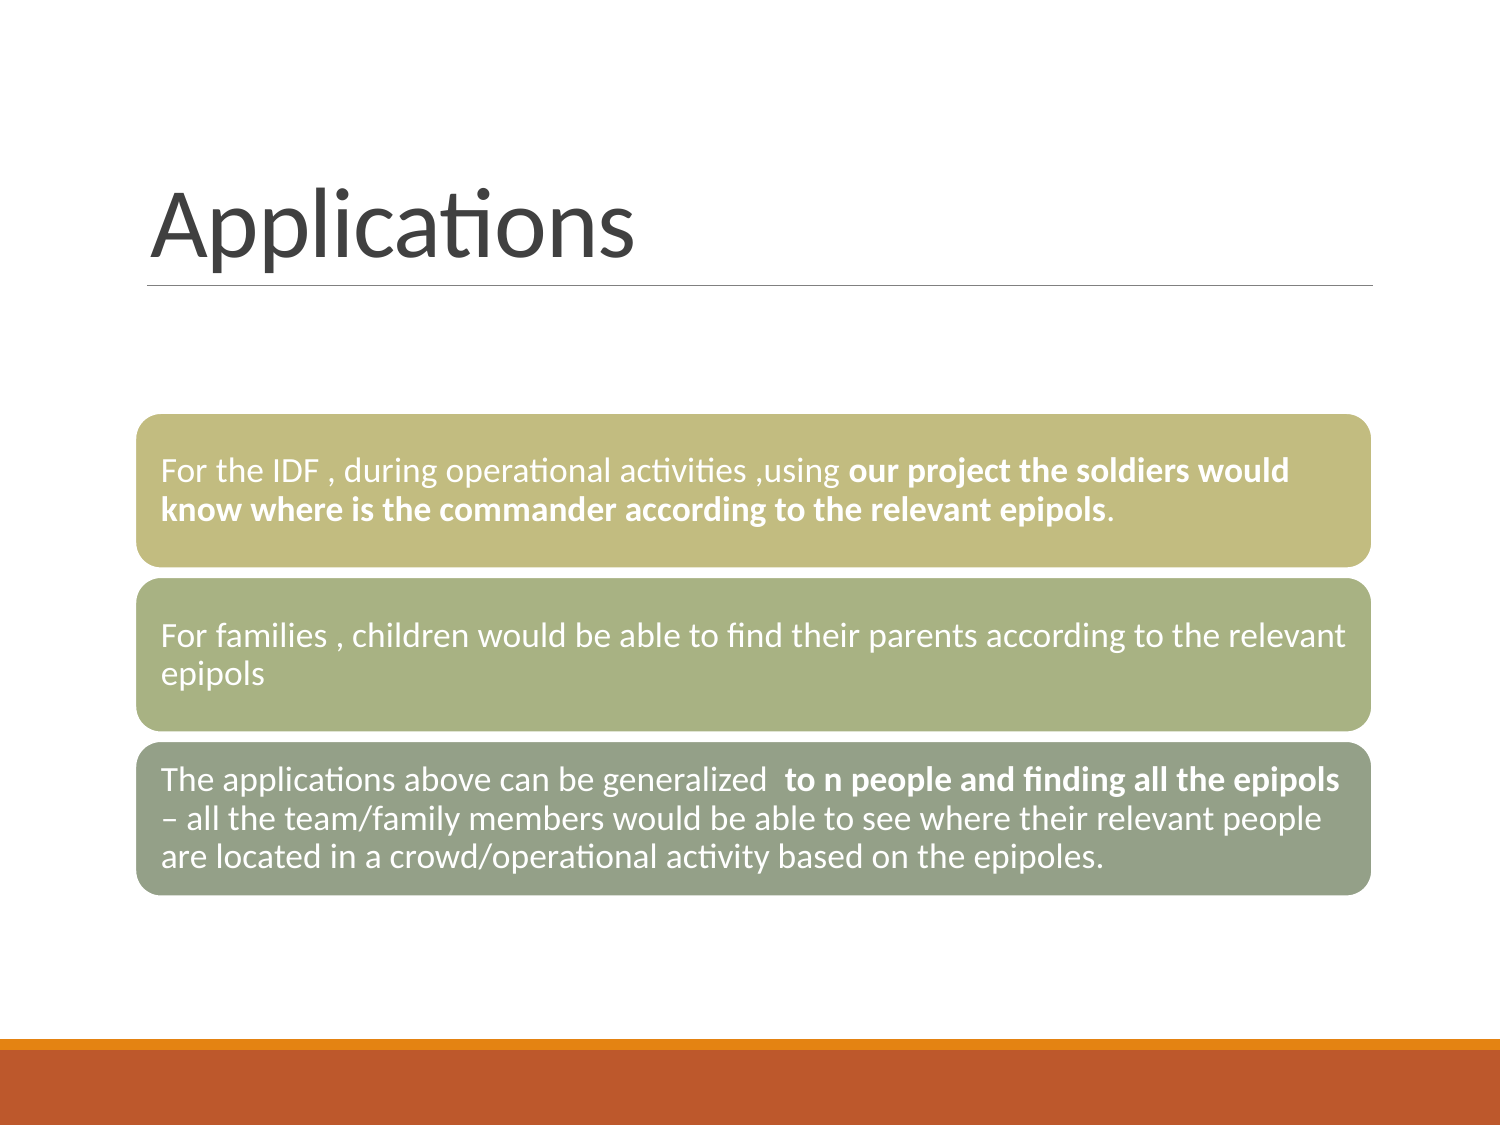

# Applications
For the IDF , during operational activities ,using our project the soldiers would know where is the commander according to the relevant epipols.
For families , children would be able to find their parents according to the relevant epipols
The applications above can be generalized  to n people and finding all the epipols – all the team/family members would be able to see where their relevant people are located in a crowd/operational activity based on the epipoles.